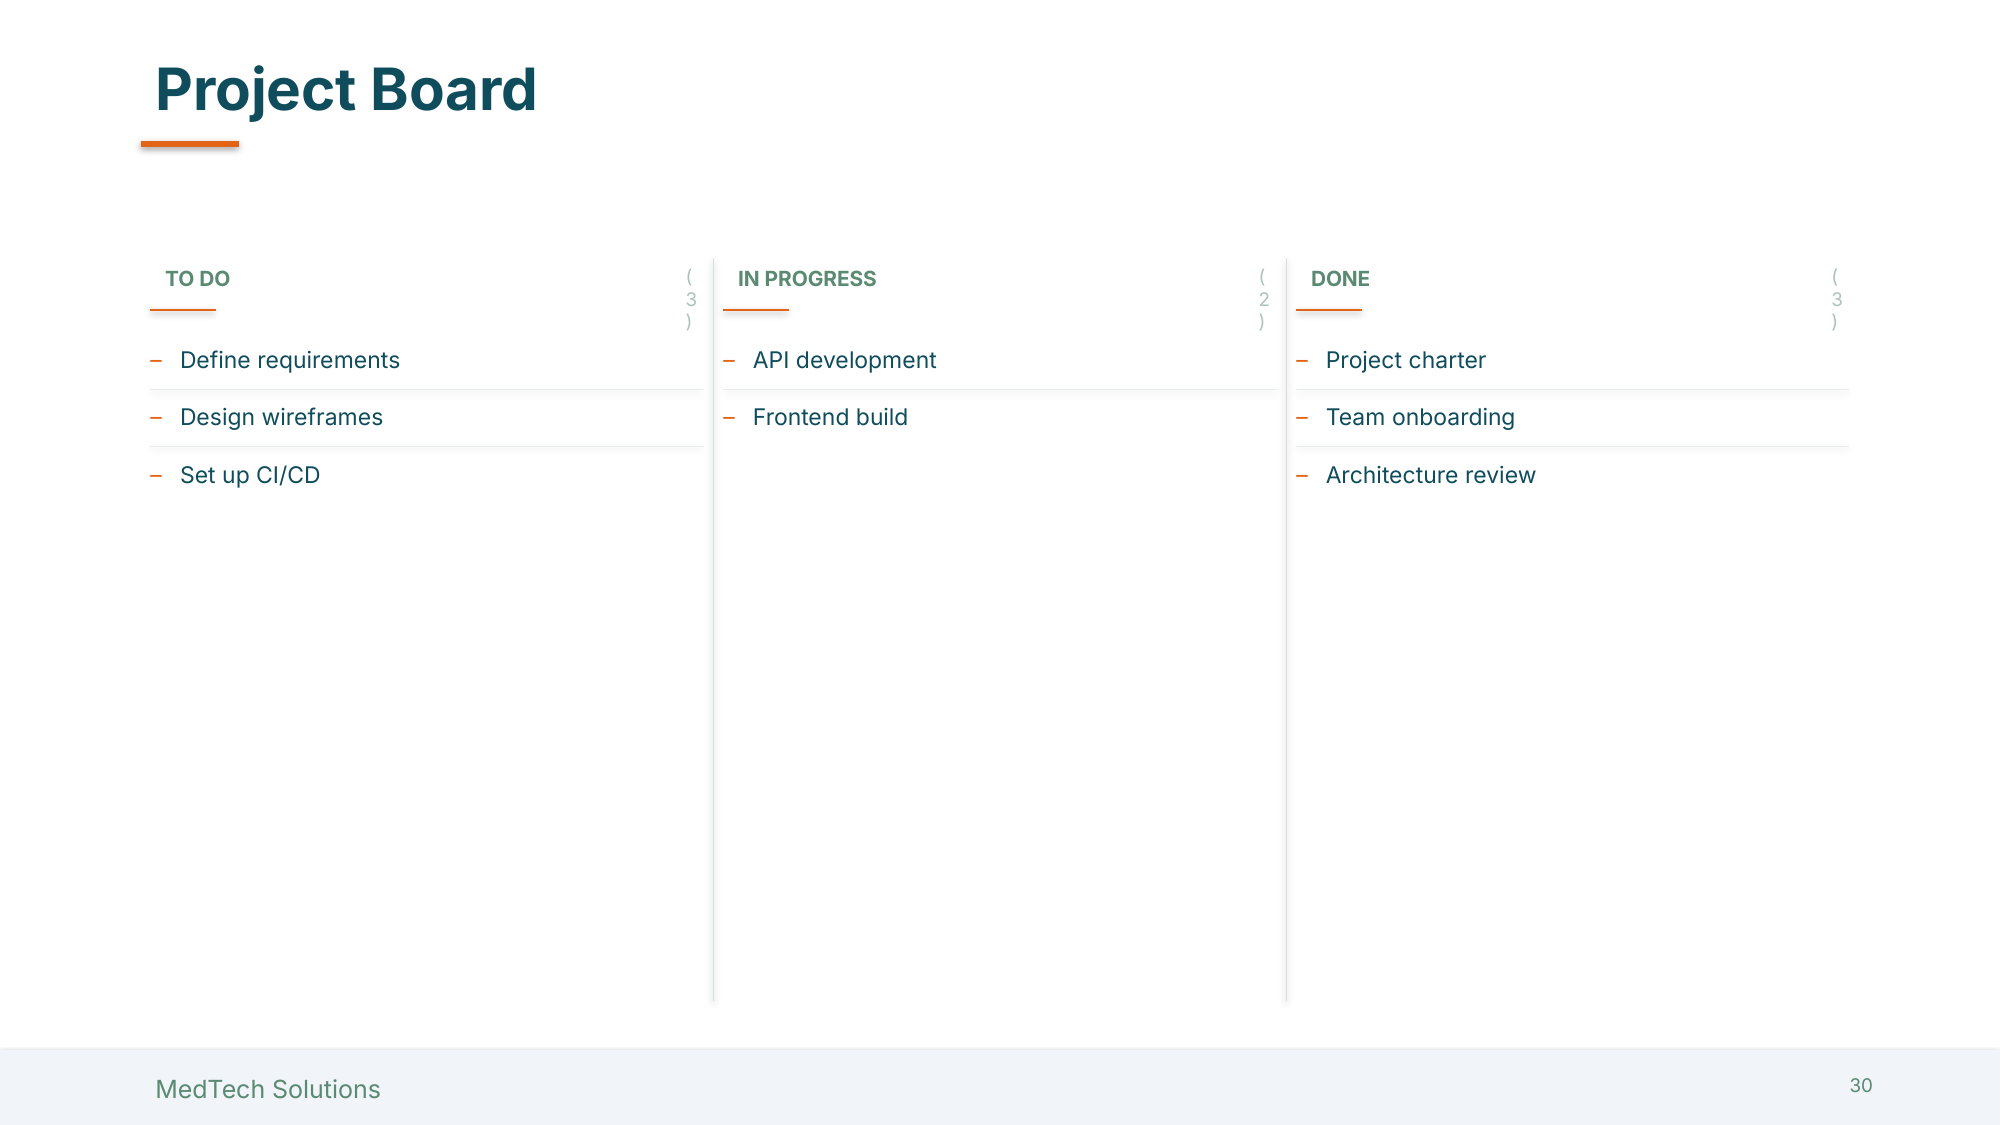

Project Board
TO DO
(3)
IN PROGRESS
(2)
DONE
(3)
–
Define requirements
–
API development
–
Project charter
–
Design wireframes
–
Frontend build
–
Team onboarding
–
Set up CI/CD
–
Architecture review

MedTech Solutions
30